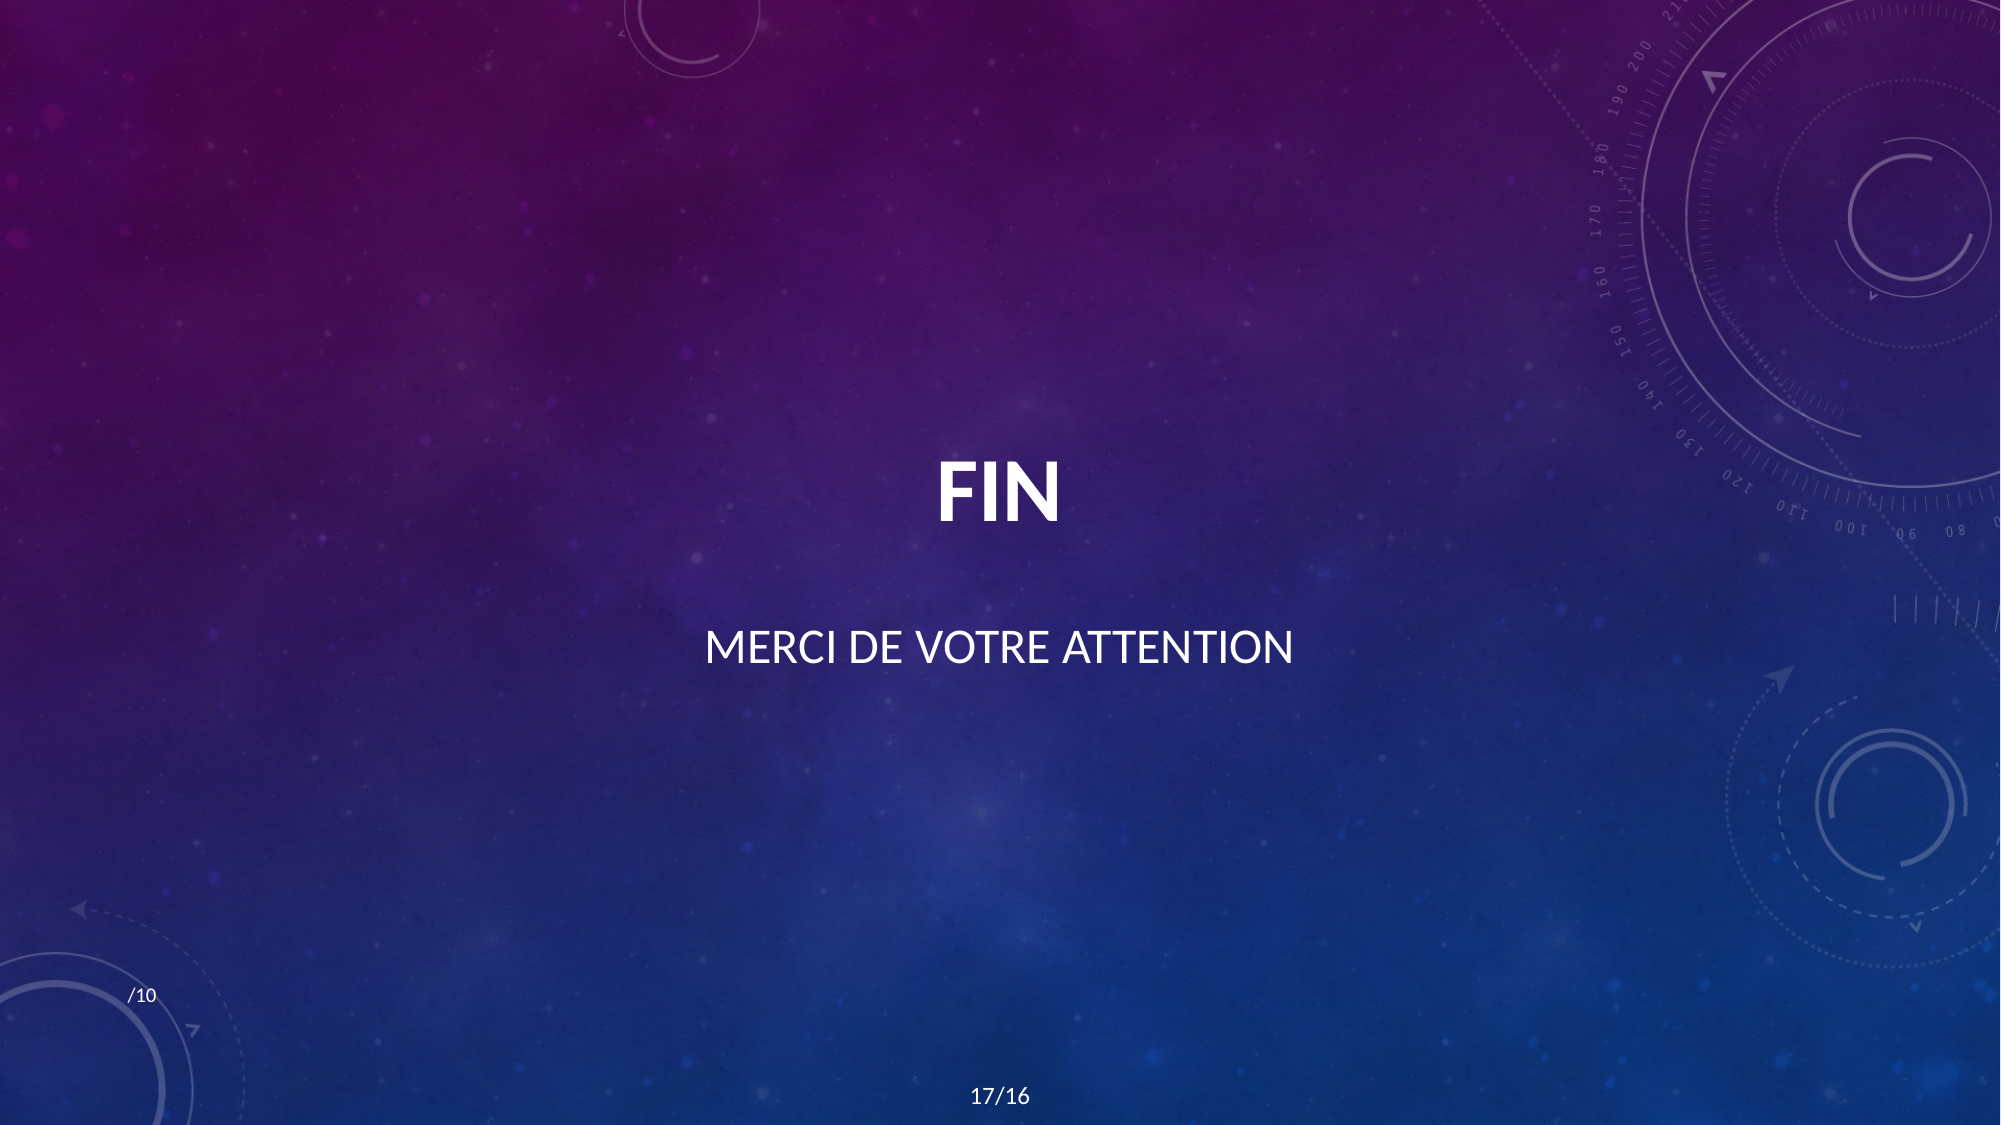

MERCI DE VOTRE ATTENTION
FIN
/10
17/16